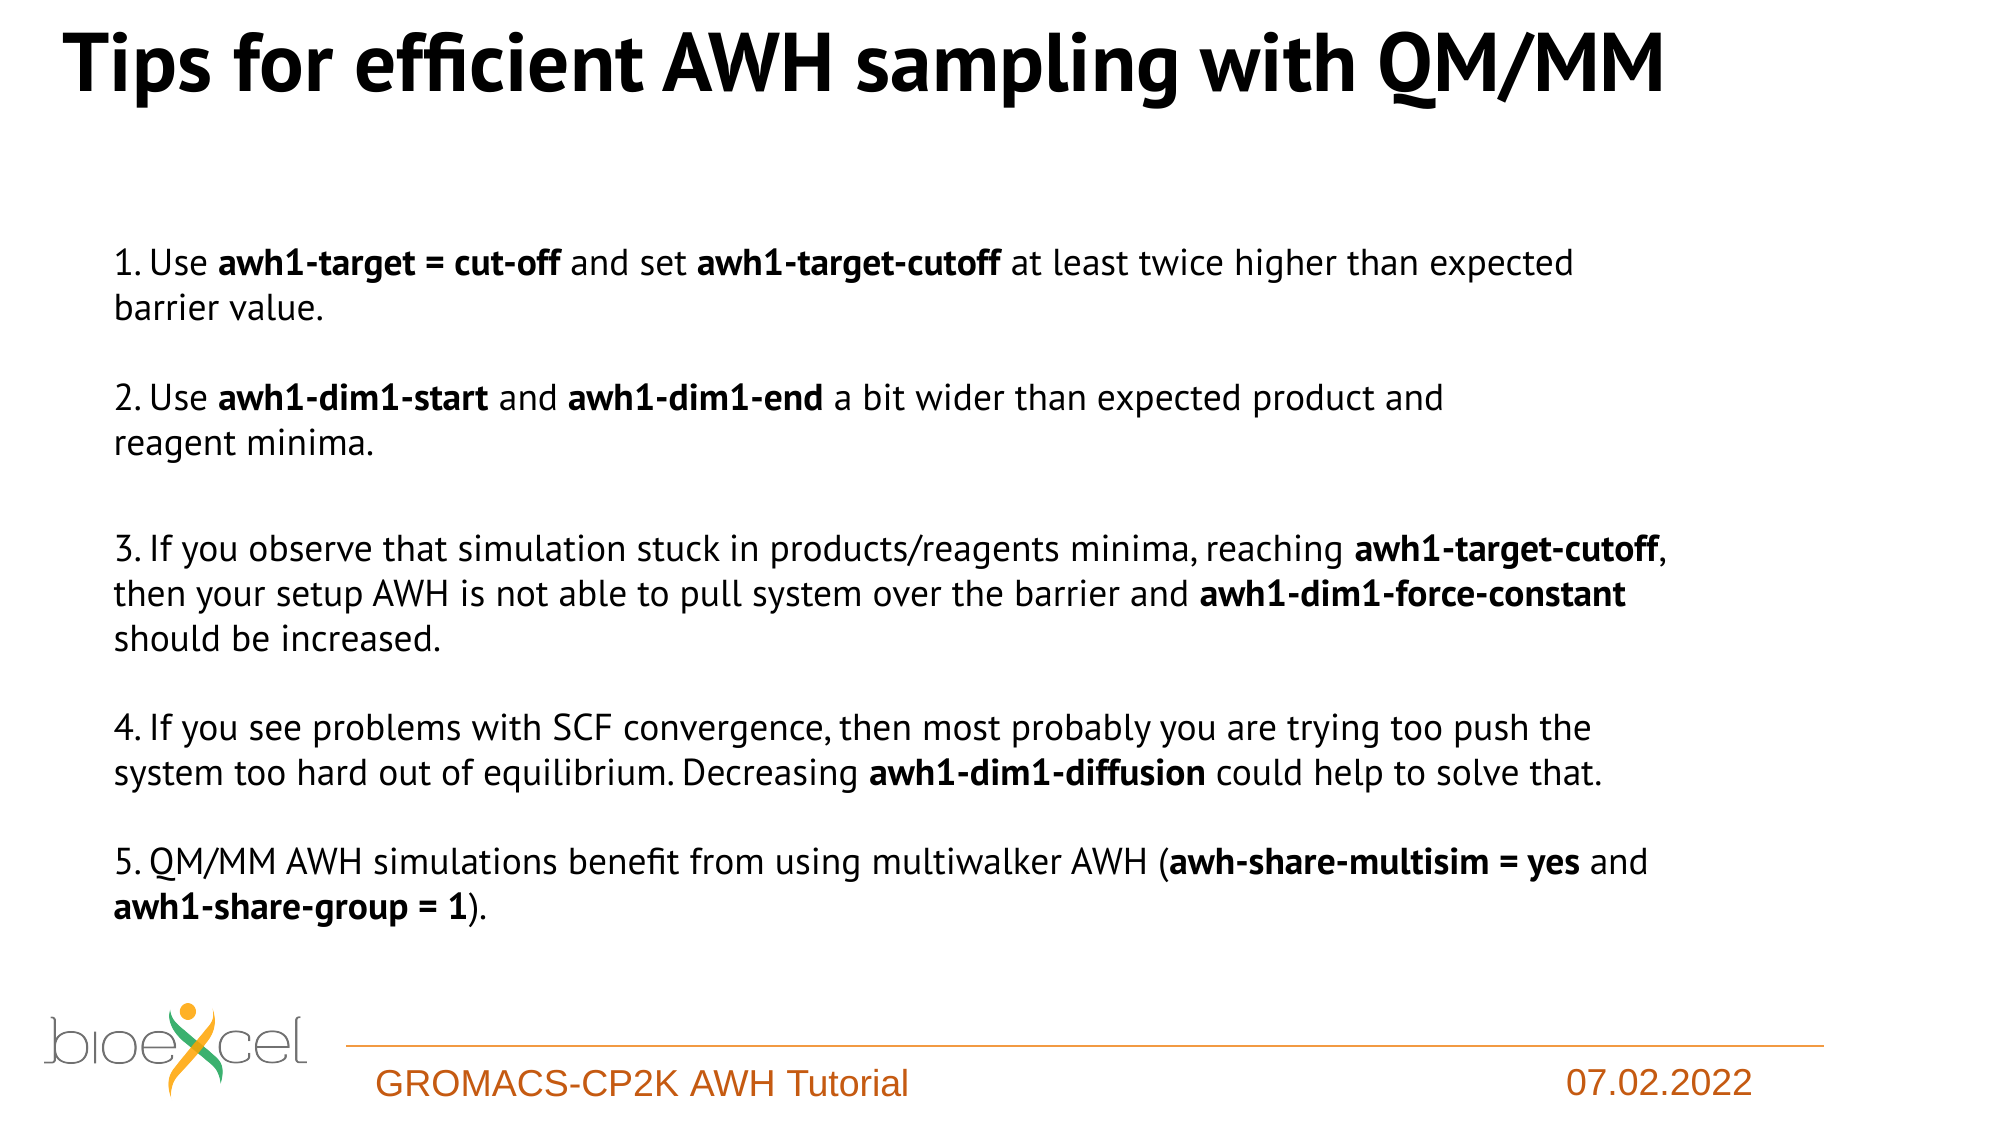

# Tips for efficient AWH sampling with QM/MM
1. Use awh1-target = cut-off and set awh1-target-cutoff at least twice higher than expected barrier value.

2. Use awh1-dim1-start and awh1-dim1-end a bit wider than expected product and reagent minima.

3. If you observe that simulation stuck in products/reagents minima, reaching awh1-target-cutoff, then your setup AWH is not able to pull system over the barrier and awh1-dim1-force-constant should be increased.

4. If you see problems with SCF convergence, then most probably you are trying too push the system too hard out of equilibrium. Decreasing awh1-dim1-diffusion could help to solve that.

5. QM/MM AWH simulations benefit from using multiwalker AWH (awh-share-multisim = yes and awh1-share-group = 1).